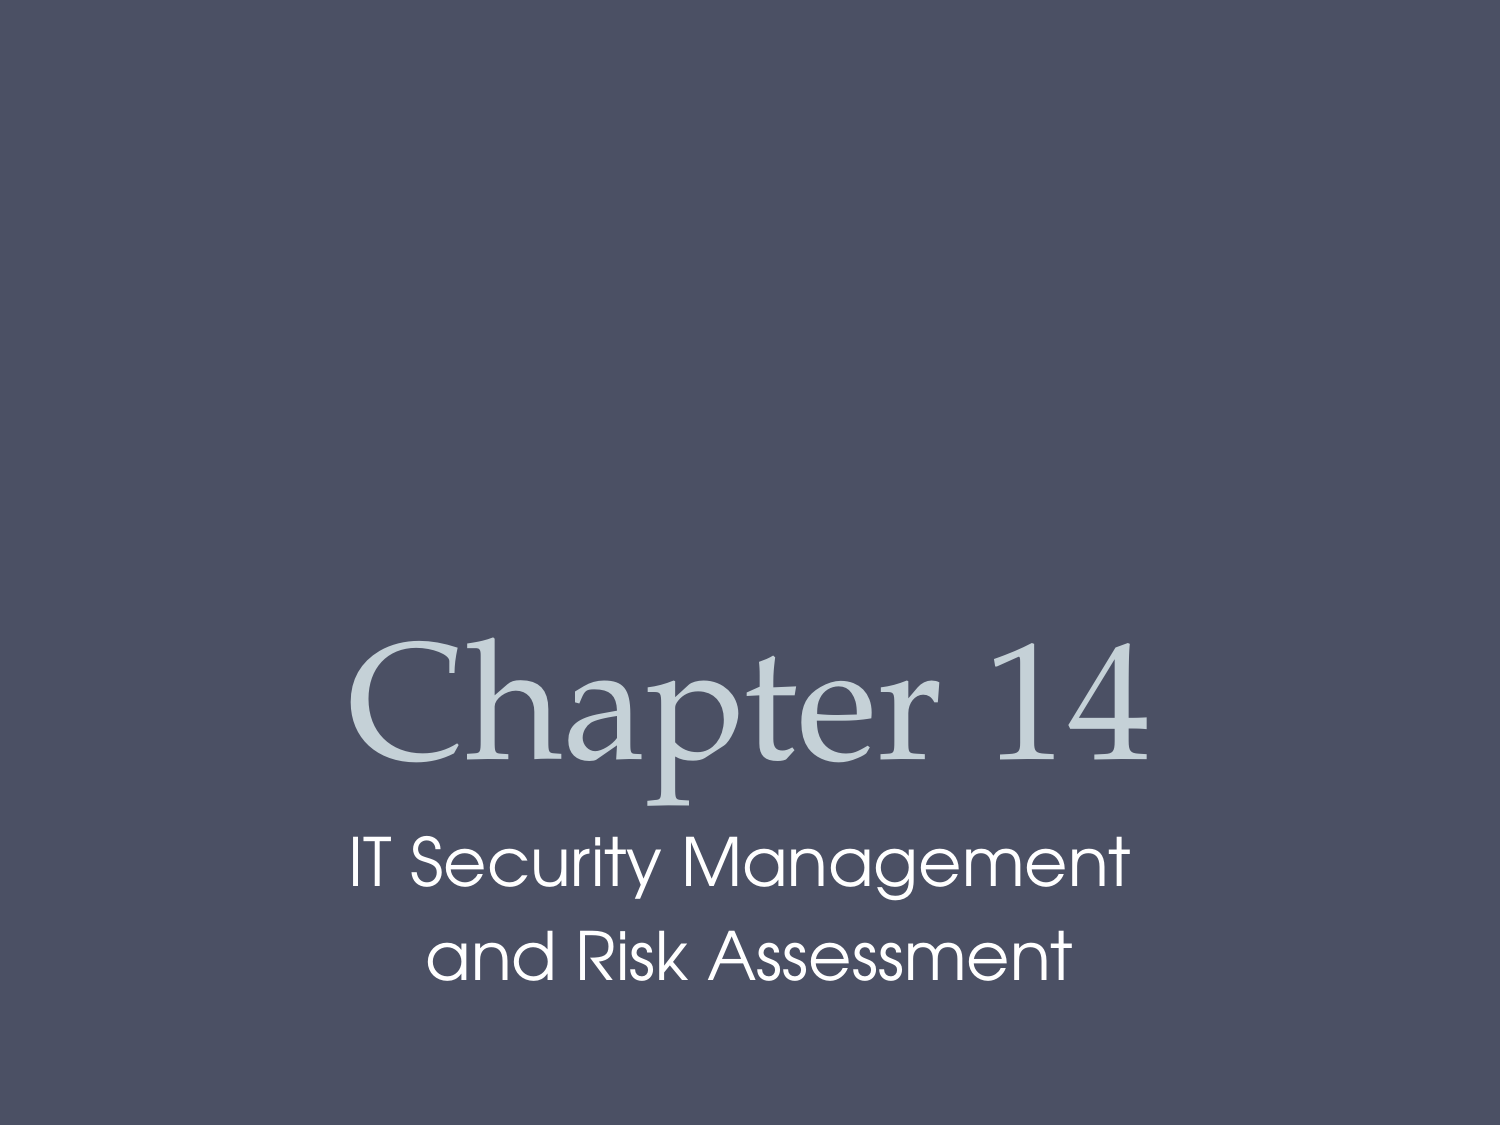

# Chapter 14
IT Security Management
and Risk Assessment